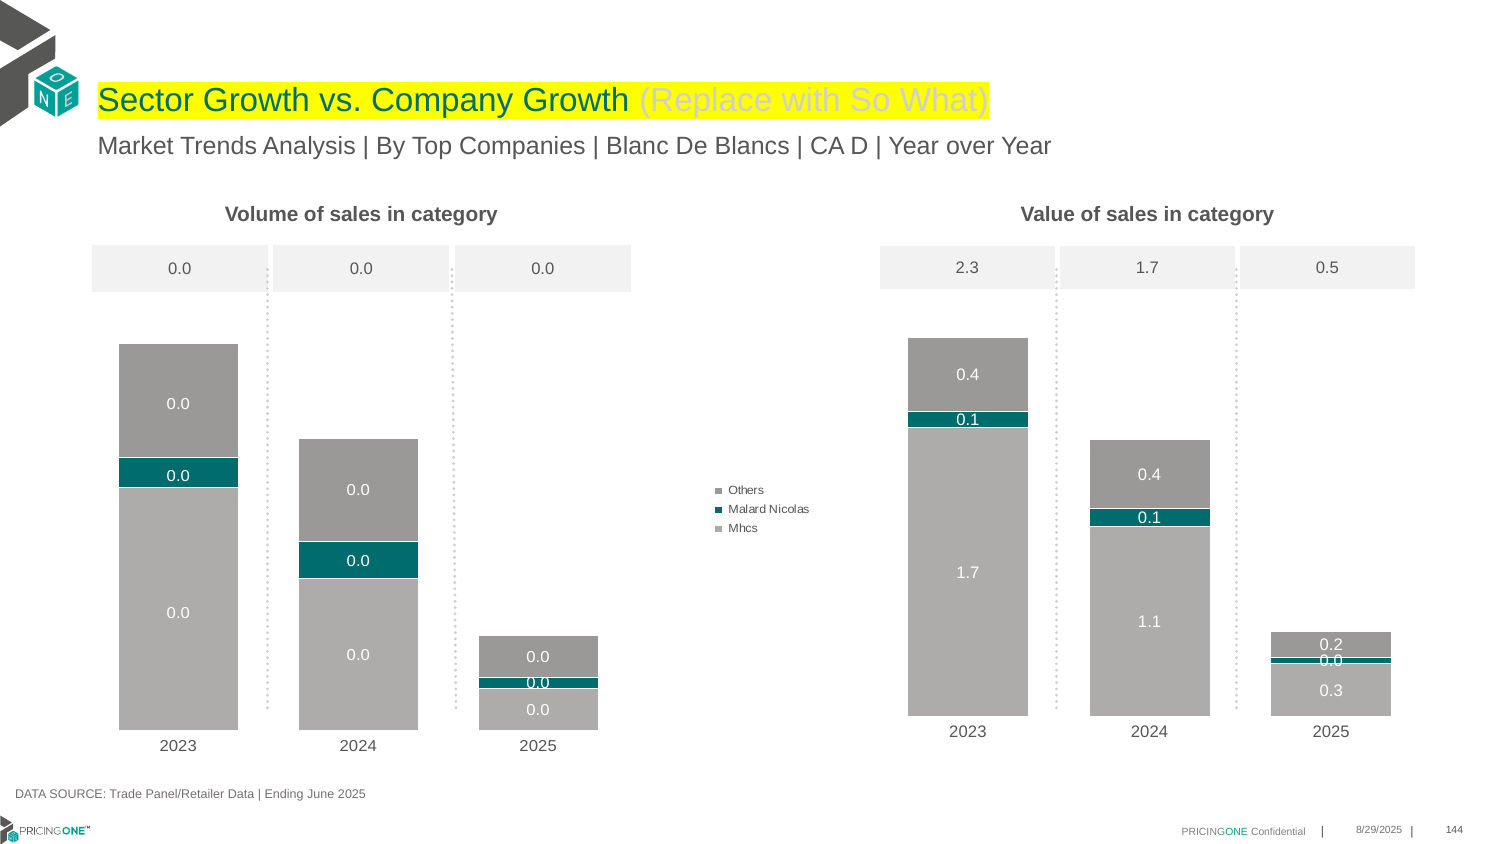

# Sector Growth vs. Company Growth (Replace with So What)
Market Trends Analysis | By Top Companies | Blanc De Blancs | CA D | Year over Year
| Value of sales in category |  |  |
| --- | --- | --- |
| 2.3 | 1.7 | 0.5 |
| Volume of sales in category |  |  |
| --- | --- | --- |
| 0.0 | 0.0 | 0.0 |

### Chart

| Category | Mhcs | Malard Nicolas | Others |
|---|---|---|---|
| 2023 | 1.722212 | 0.097339 | 0.441727 |
| 2024 | 1.130517 | 0.108956 | 0.411964 |
| 2025 | 0.312832 | 0.036298 | 0.158401 |

### Chart

| Category | Mhcs | Malard Nicolas | Others |
|---|---|---|---|
| 2023 | 0.014001 | 0.001734 | 0.006586 |
| 2024 | 0.008765 | 0.002123 | 0.005982 |
| 2025 | 0.002416 | 0.00068 | 0.002406 |
DATA SOURCE: Trade Panel/Retailer Data | Ending June 2025

8/29/2025
144